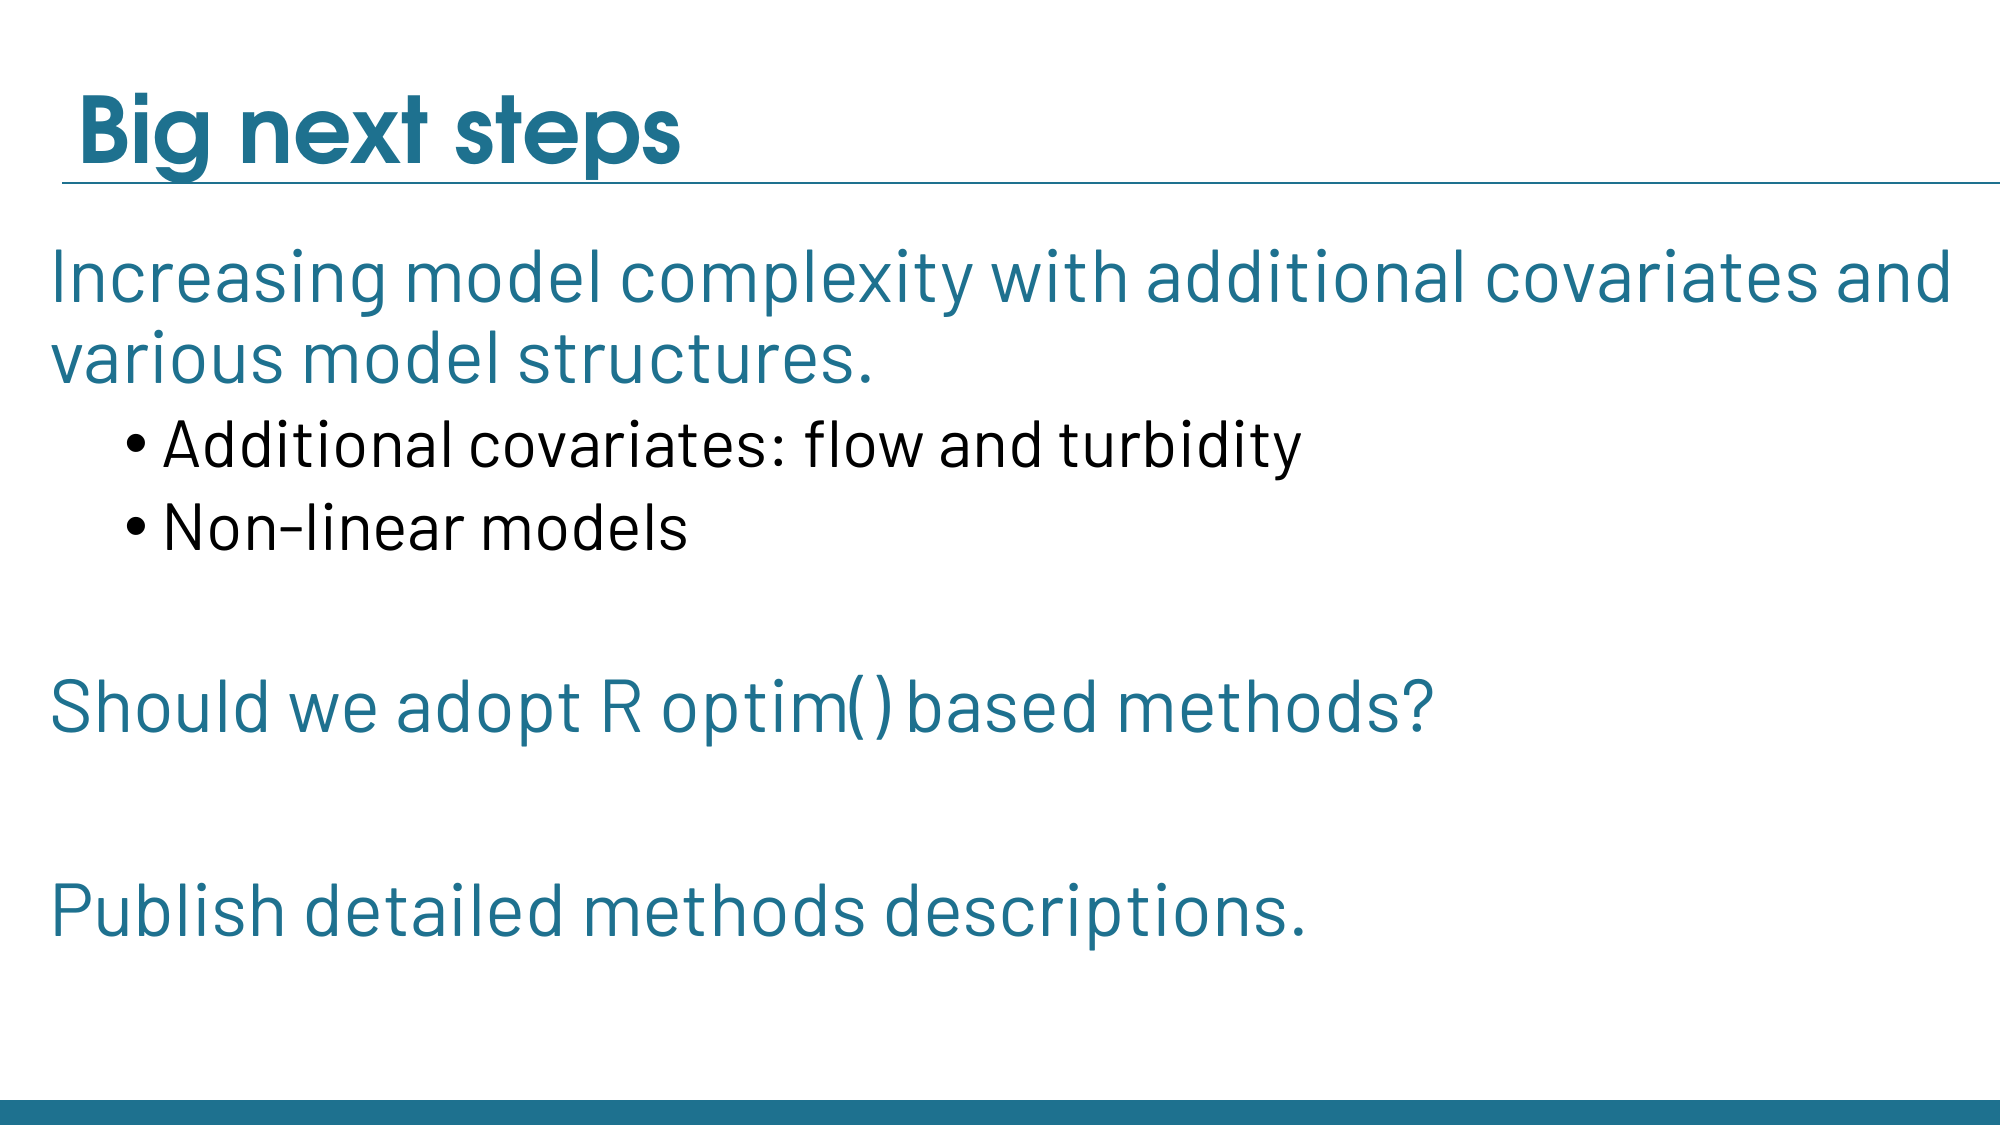

# Big next steps
Increasing model complexity with additional covariates and various model structures.
Additional covariates: flow and turbidity
Non-linear models

Should we adopt R optim() based methods?

Publish detailed methods descriptions.